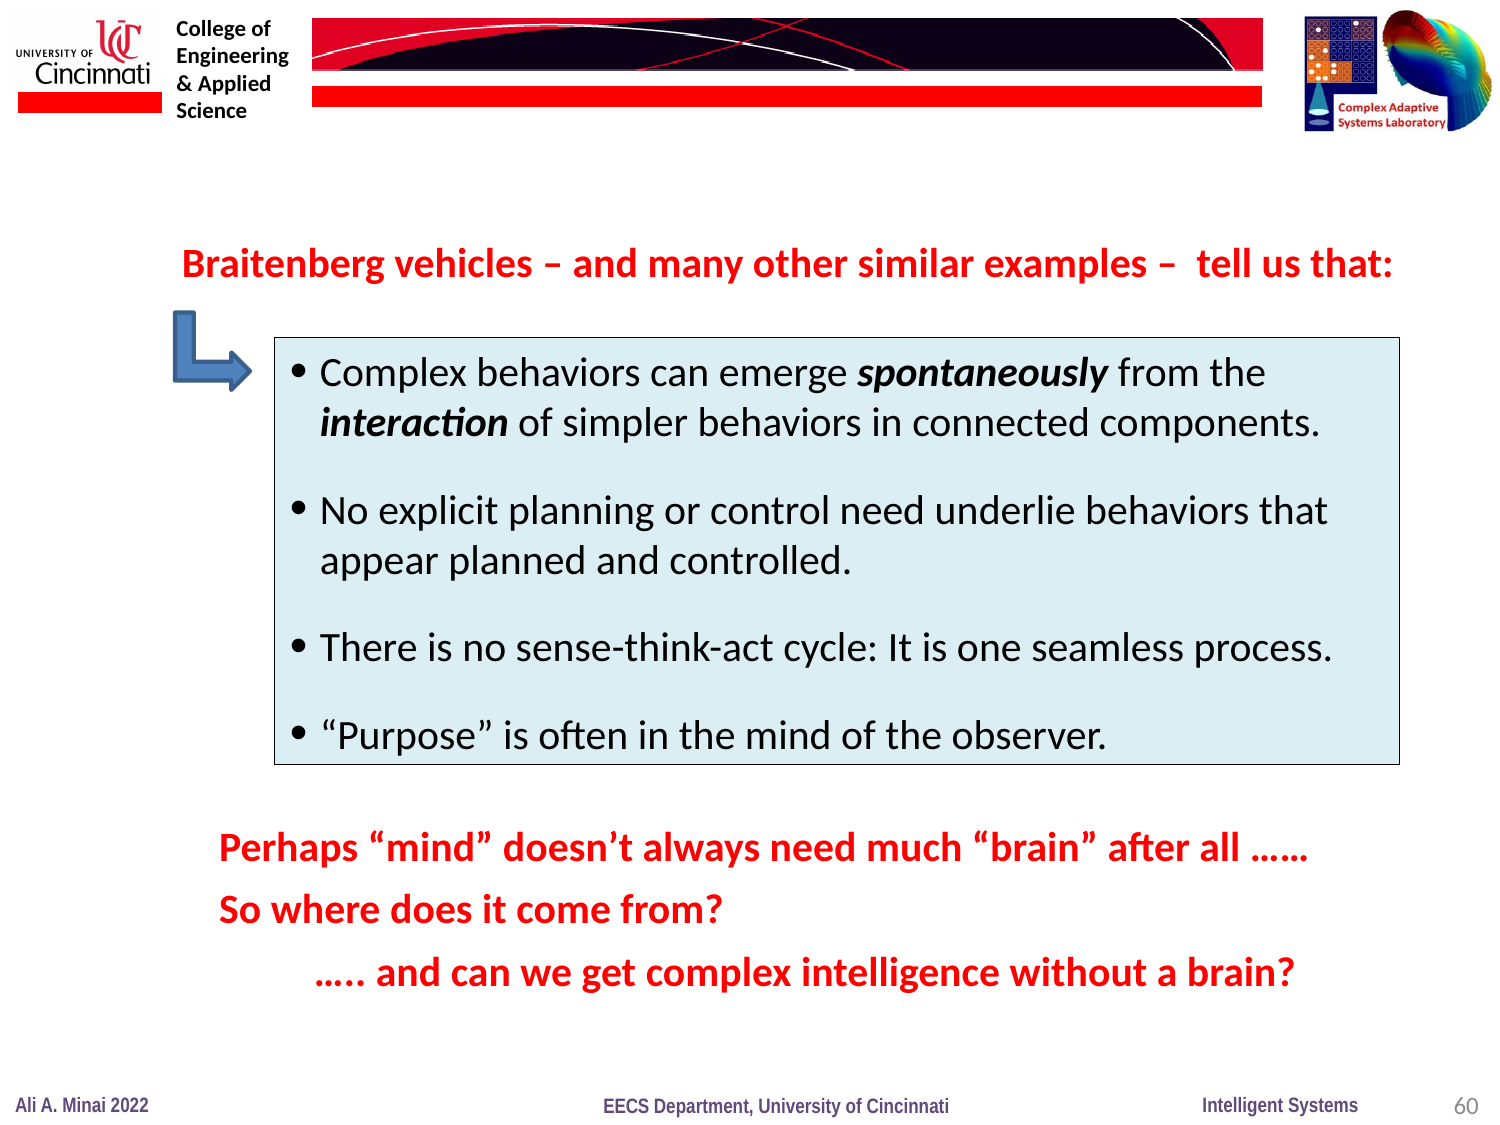

Braitenberg vehicles – and many other similar examples –  tell us that:

Complex behaviors can emerge spontaneously from the interaction of simpler behaviors in connected components.
No explicit planning or control need underlie behaviors that appear planned and controlled.
There is no sense-think-act cycle: It is one seamless process.
“Purpose” is often in the mind of the observer.
Perhaps “mind” doesn’t always need much “brain” after all ……
So where does it come from?
          ….. and can we get complex intelligence without a brain?